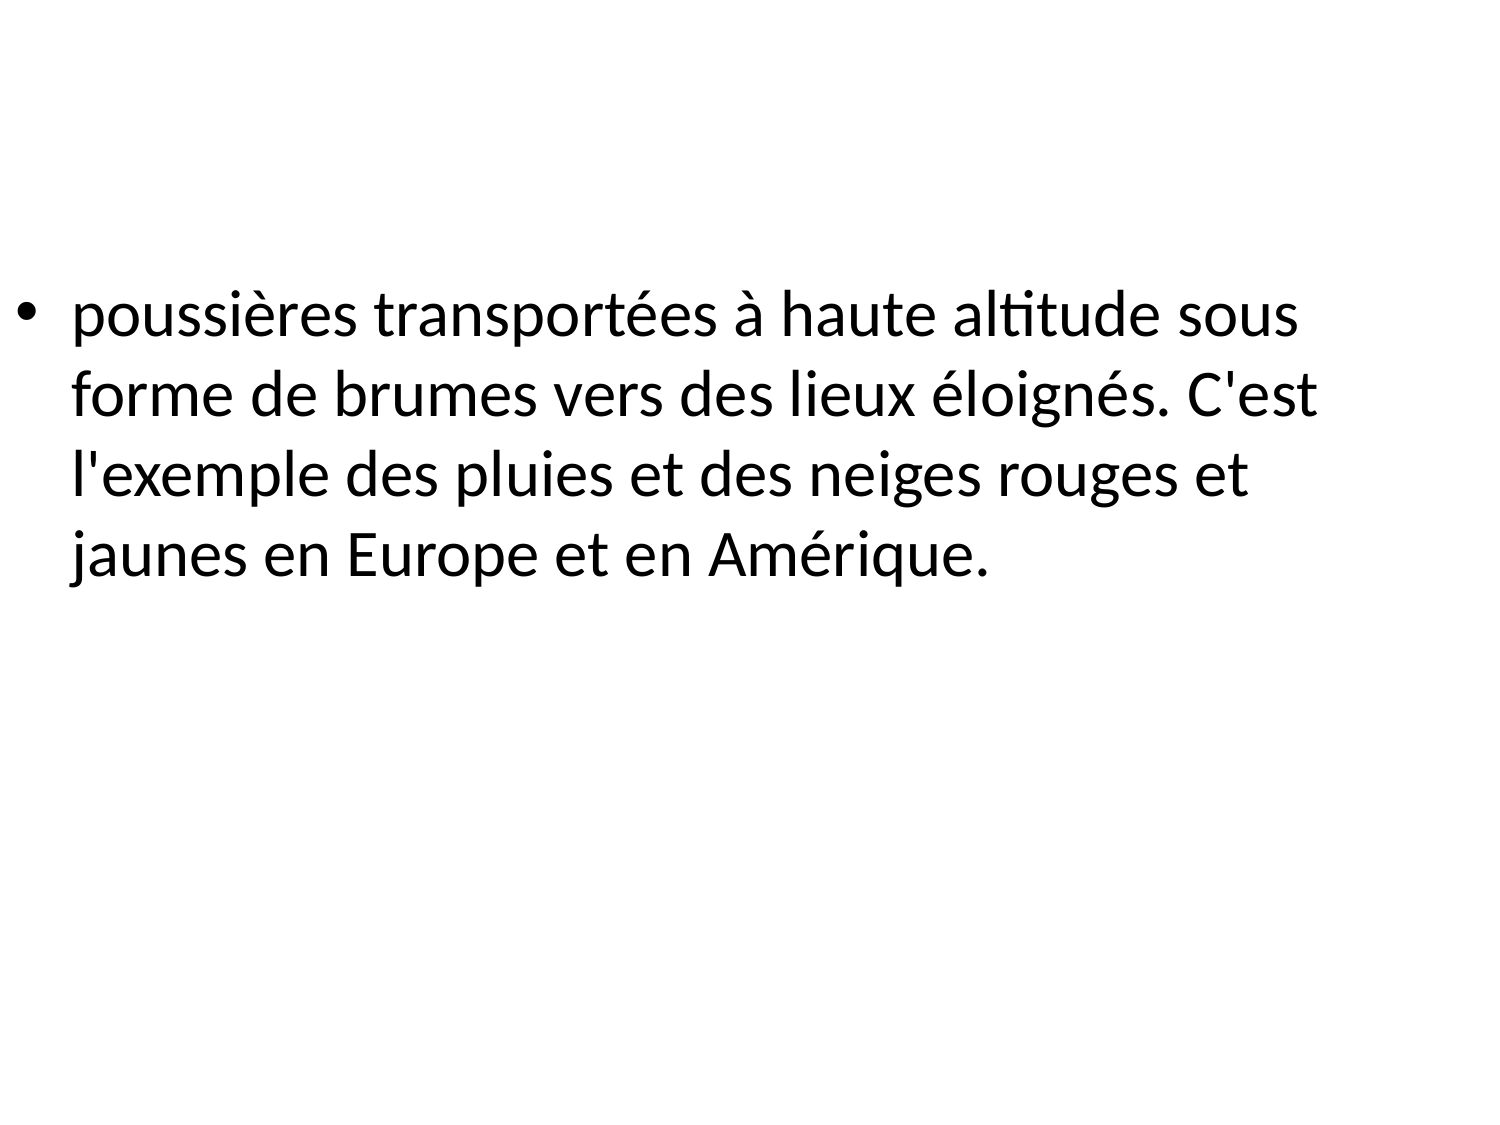

poussières transportées à haute altitude sous forme de brumes vers des lieux éloignés. C'est l'exemple des pluies et des neiges rouges et jaunes en Europe et en Amérique.